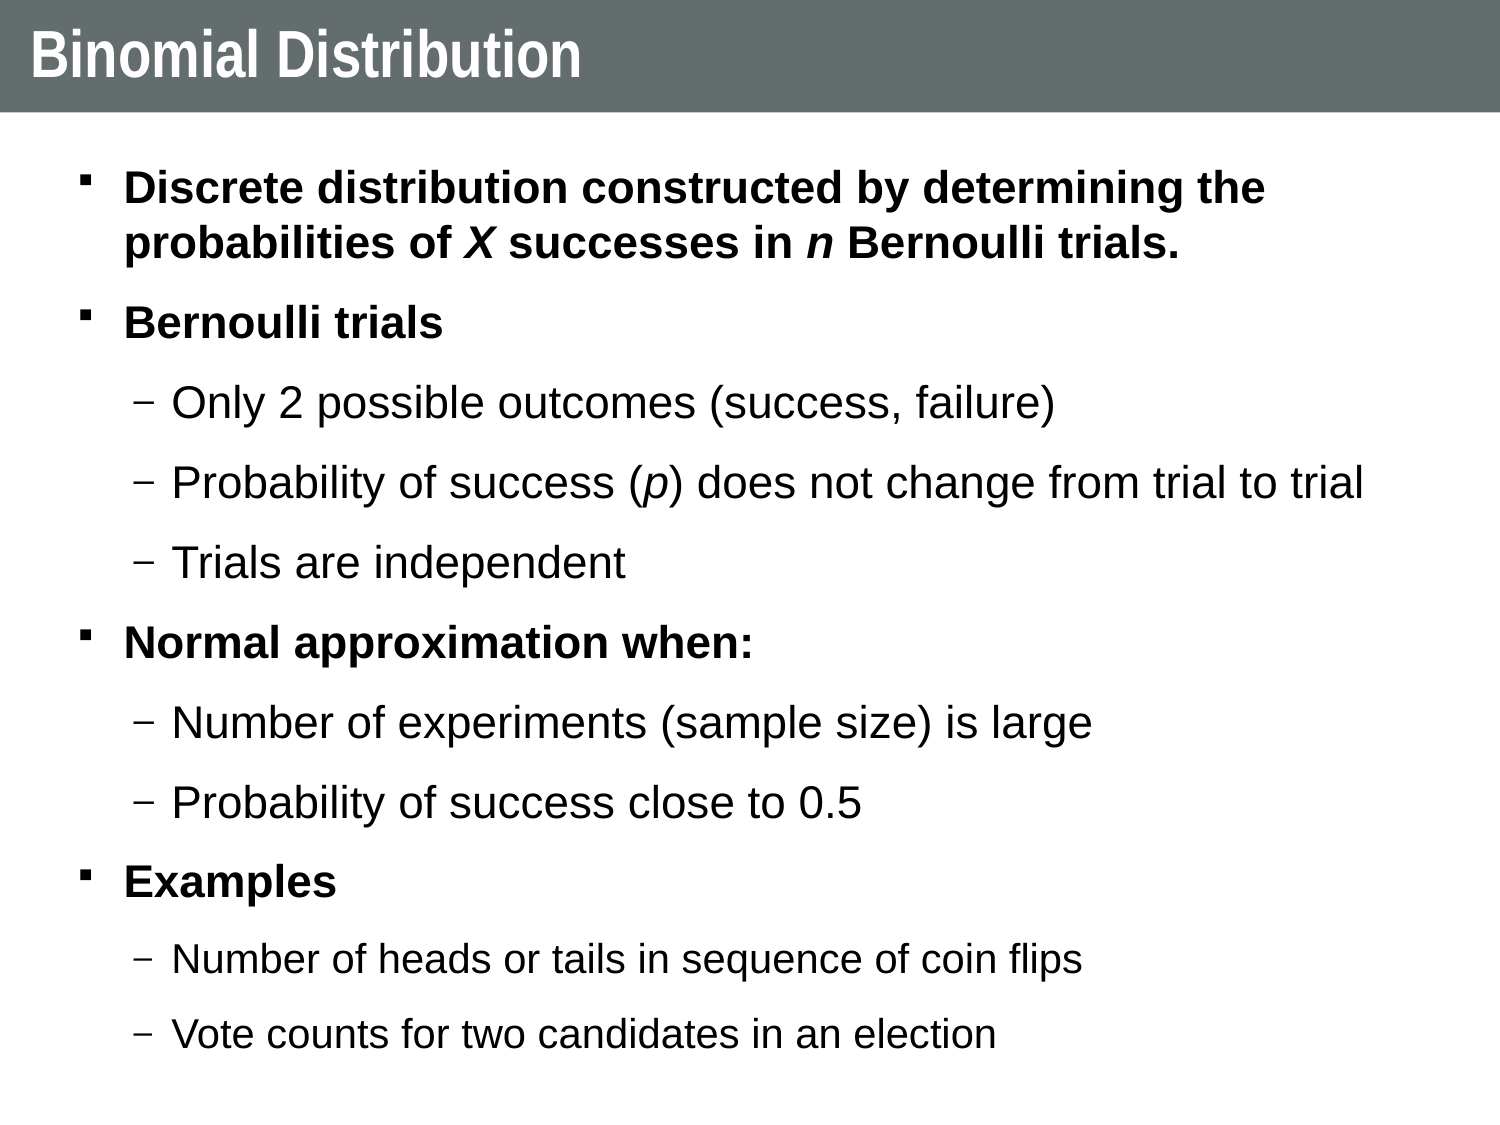

# Binomial Distribution
Discrete distribution constructed by determining the probabilities of X successes in n Bernoulli trials.
Bernoulli trials
Only 2 possible outcomes (success, failure)
Probability of success (p) does not change from trial to trial
Trials are independent
Normal approximation when:
Number of experiments (sample size) is large
Probability of success close to 0.5
Examples
Number of heads or tails in sequence of coin flips
Vote counts for two candidates in an election